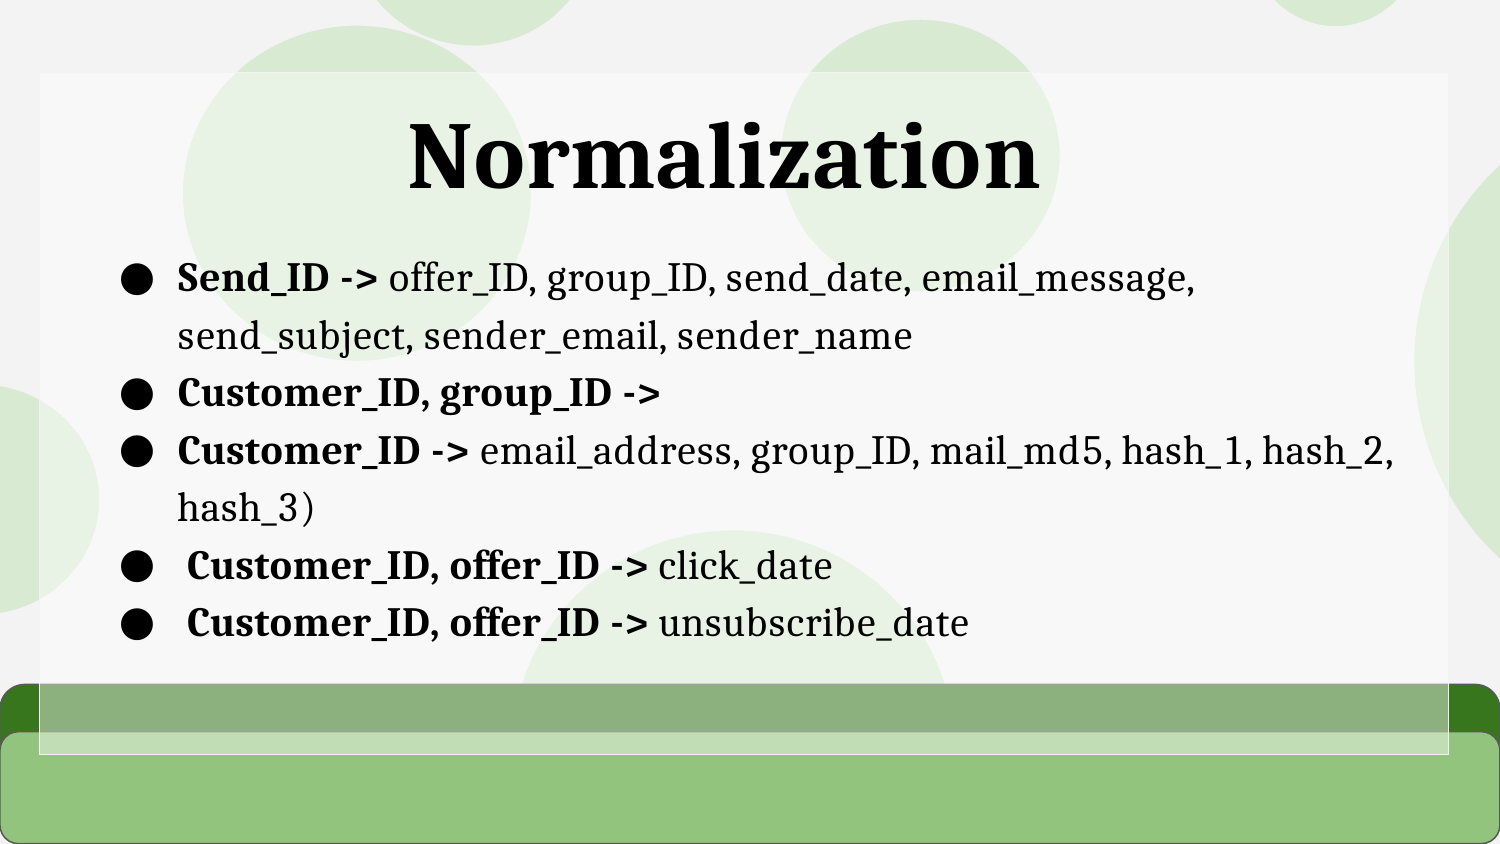

# Normalization
Send_ID -> offer_ID, group_ID, send_date, email_message, send_subject, sender_email, sender_name
Customer_ID, group_ID ->
Customer_ID -> email_address, group_ID, mail_md5, hash_1, hash_2, hash_3)
 Customer_ID, offer_ID -> click_date
 Customer_ID, offer_ID -> unsubscribe_date